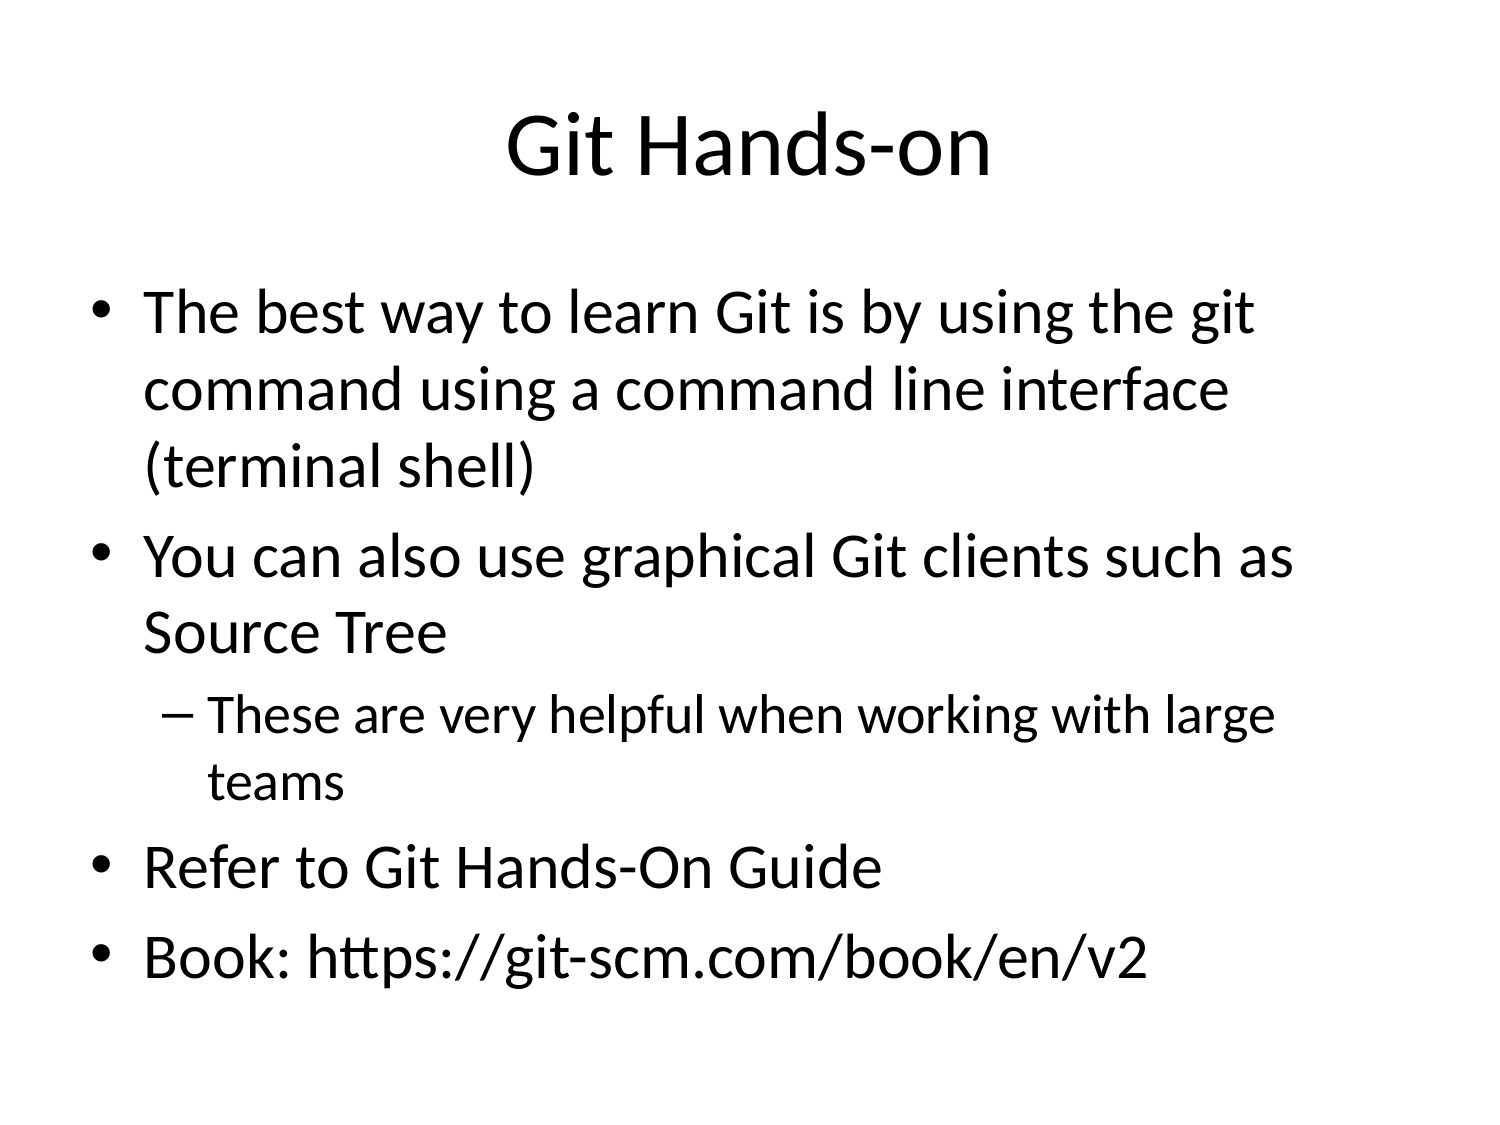

# Git Hands-on
The best way to learn Git is by using the git command using a command line interface (terminal shell)
You can also use graphical Git clients such as Source Tree
These are very helpful when working with large teams
Refer to Git Hands-On Guide
Book: https://git-scm.com/book/en/v2